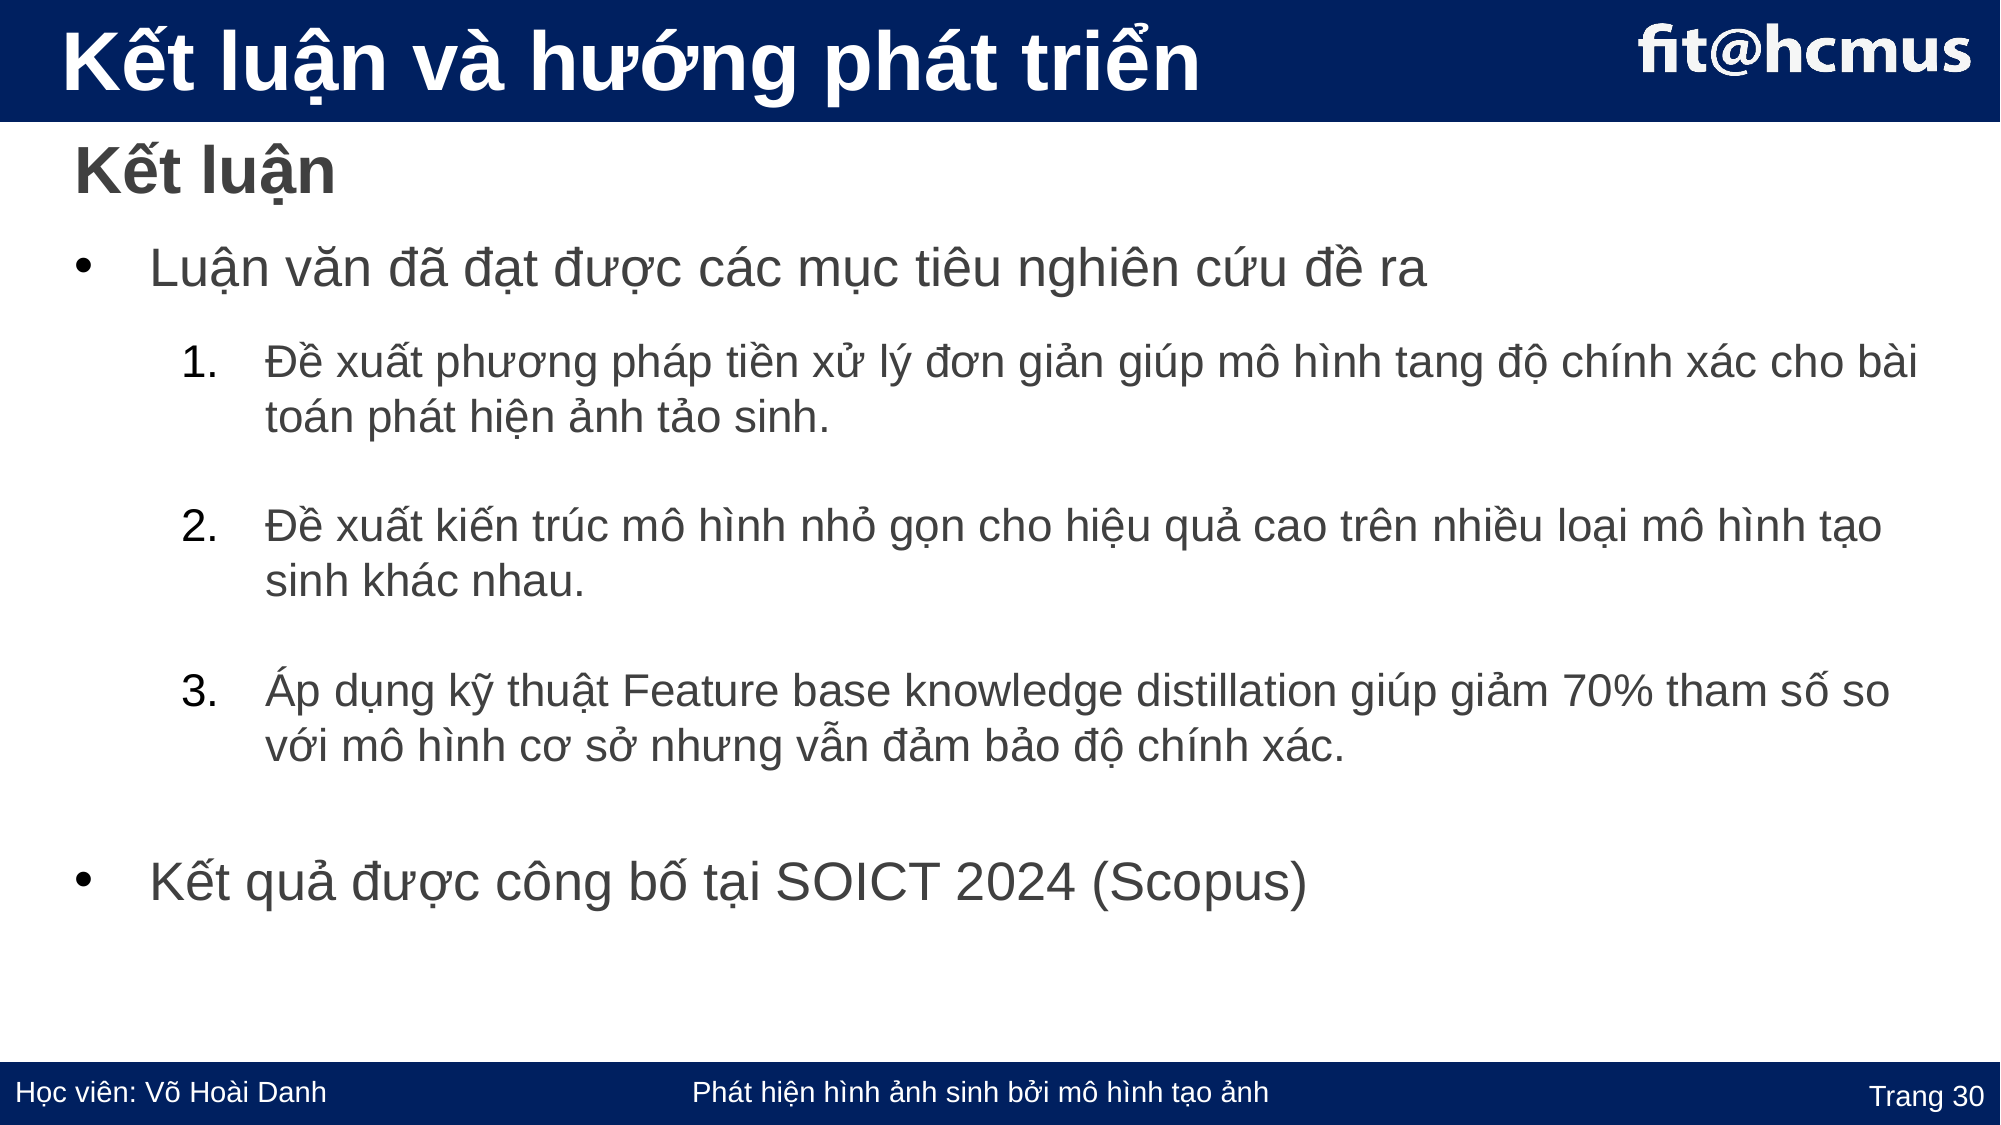

Kết luận và hướng phát triển
Kết luận
Luận văn đã đạt được các mục tiêu nghiên cứu đề ra
Đề xuất phương pháp tiền xử lý đơn giản giúp mô hình tang độ chính xác cho bài toán phát hiện ảnh tảo sinh.

Đề xuất kiến trúc mô hình nhỏ gọn cho hiệu quả cao trên nhiều loại mô hình tạo sinh khác nhau.

Áp dụng kỹ thuật Feature base knowledge distillation giúp giảm 70% tham số so với mô hình cơ sở nhưng vẫn đảm bảo độ chính xác.

Kết quả được công bố tại SOICT 2024 (Scopus)